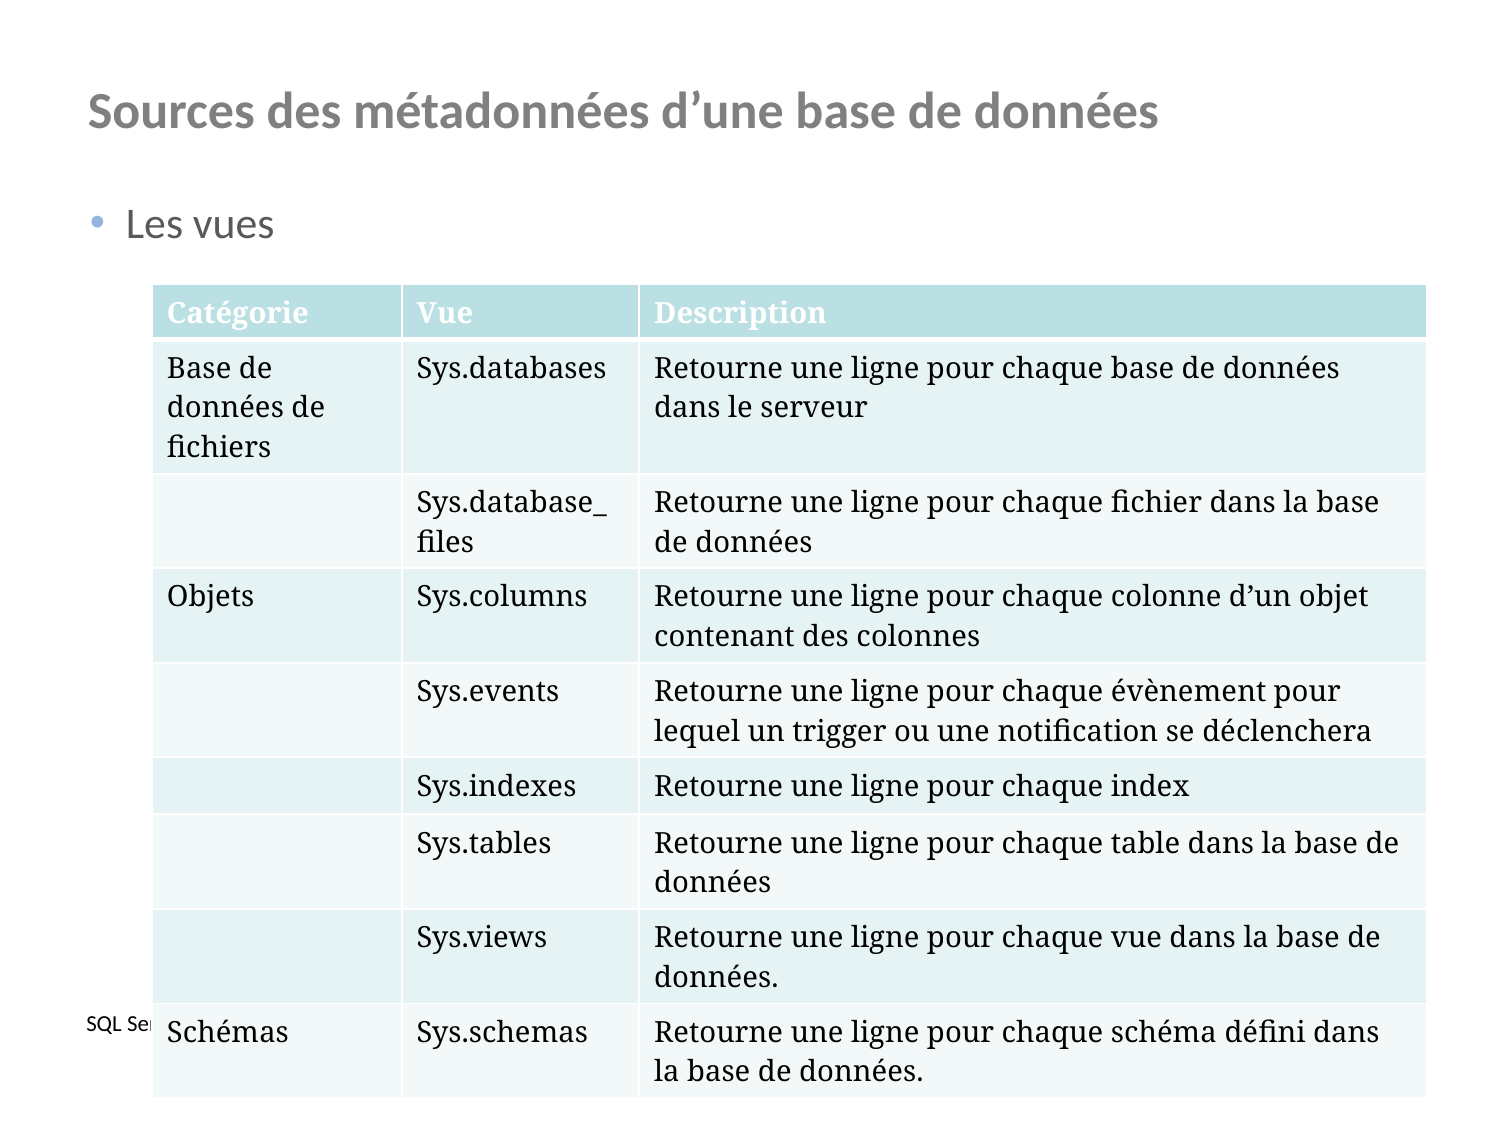

Sources des métadonnées d’une base de données
Les vues
| Catégorie | Vue | Description |
| --- | --- | --- |
| Base de données de fichiers | Sys.databases | Retourne une ligne pour chaque base de données dans le serveur |
|  | Sys.database\_files | Retourne une ligne pour chaque fichier dans la base de données |
| Objets | Sys.columns | Retourne une ligne pour chaque colonne d’un objet contenant des colonnes |
|  | Sys.events | Retourne une ligne pour chaque évènement pour lequel un trigger ou une notification se déclenchera |
|  | Sys.indexes | Retourne une ligne pour chaque index |
|  | Sys.tables | Retourne une ligne pour chaque table dans la base de données |
|  | Sys.views | Retourne une ligne pour chaque vue dans la base de données. |
| Schémas | Sys.schemas | Retourne une ligne pour chaque schéma défini dans la base de données. |
SQL Server : Admin.